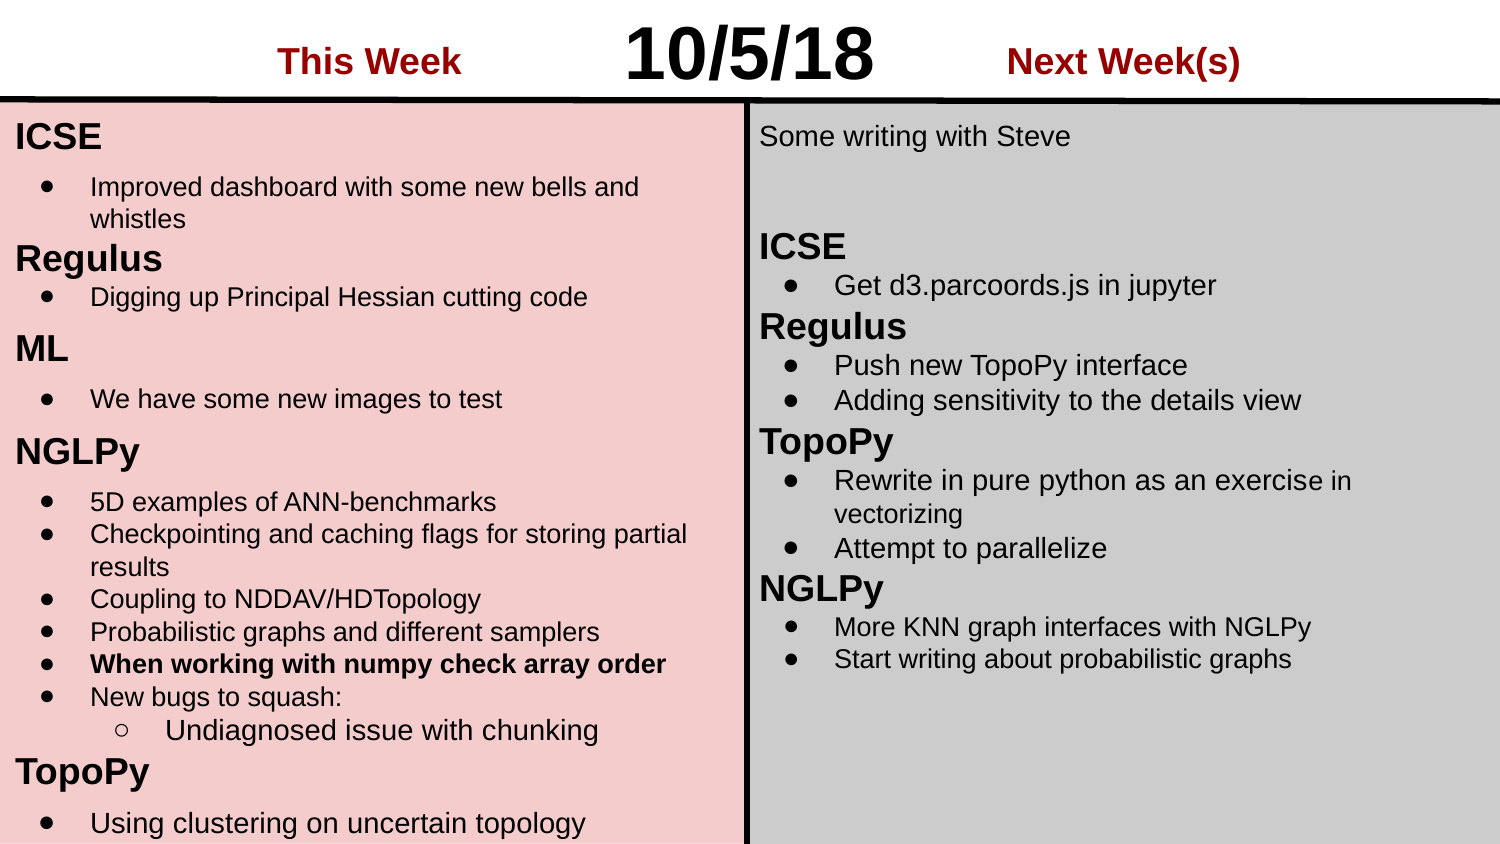

10/5/18
This Week
Next Week(s)
ICSE
Improved dashboard with some new bells and whistles
Regulus
Digging up Principal Hessian cutting code
ML
We have some new images to test
NGLPy
5D examples of ANN-benchmarks
Checkpointing and caching flags for storing partial results
Coupling to NDDAV/HDTopology
Probabilistic graphs and different samplers
When working with numpy check array order
New bugs to squash:
Undiagnosed issue with chunking
TopoPy
Using clustering on uncertain topology
Some writing with Steve

ICSE
Get d3.parcoords.js in jupyter
Regulus
Push new TopoPy interface
Adding sensitivity to the details view
TopoPy
Rewrite in pure python as an exercise in vectorizing
Attempt to parallelize
NGLPy
More KNN graph interfaces with NGLPy
Start writing about probabilistic graphs